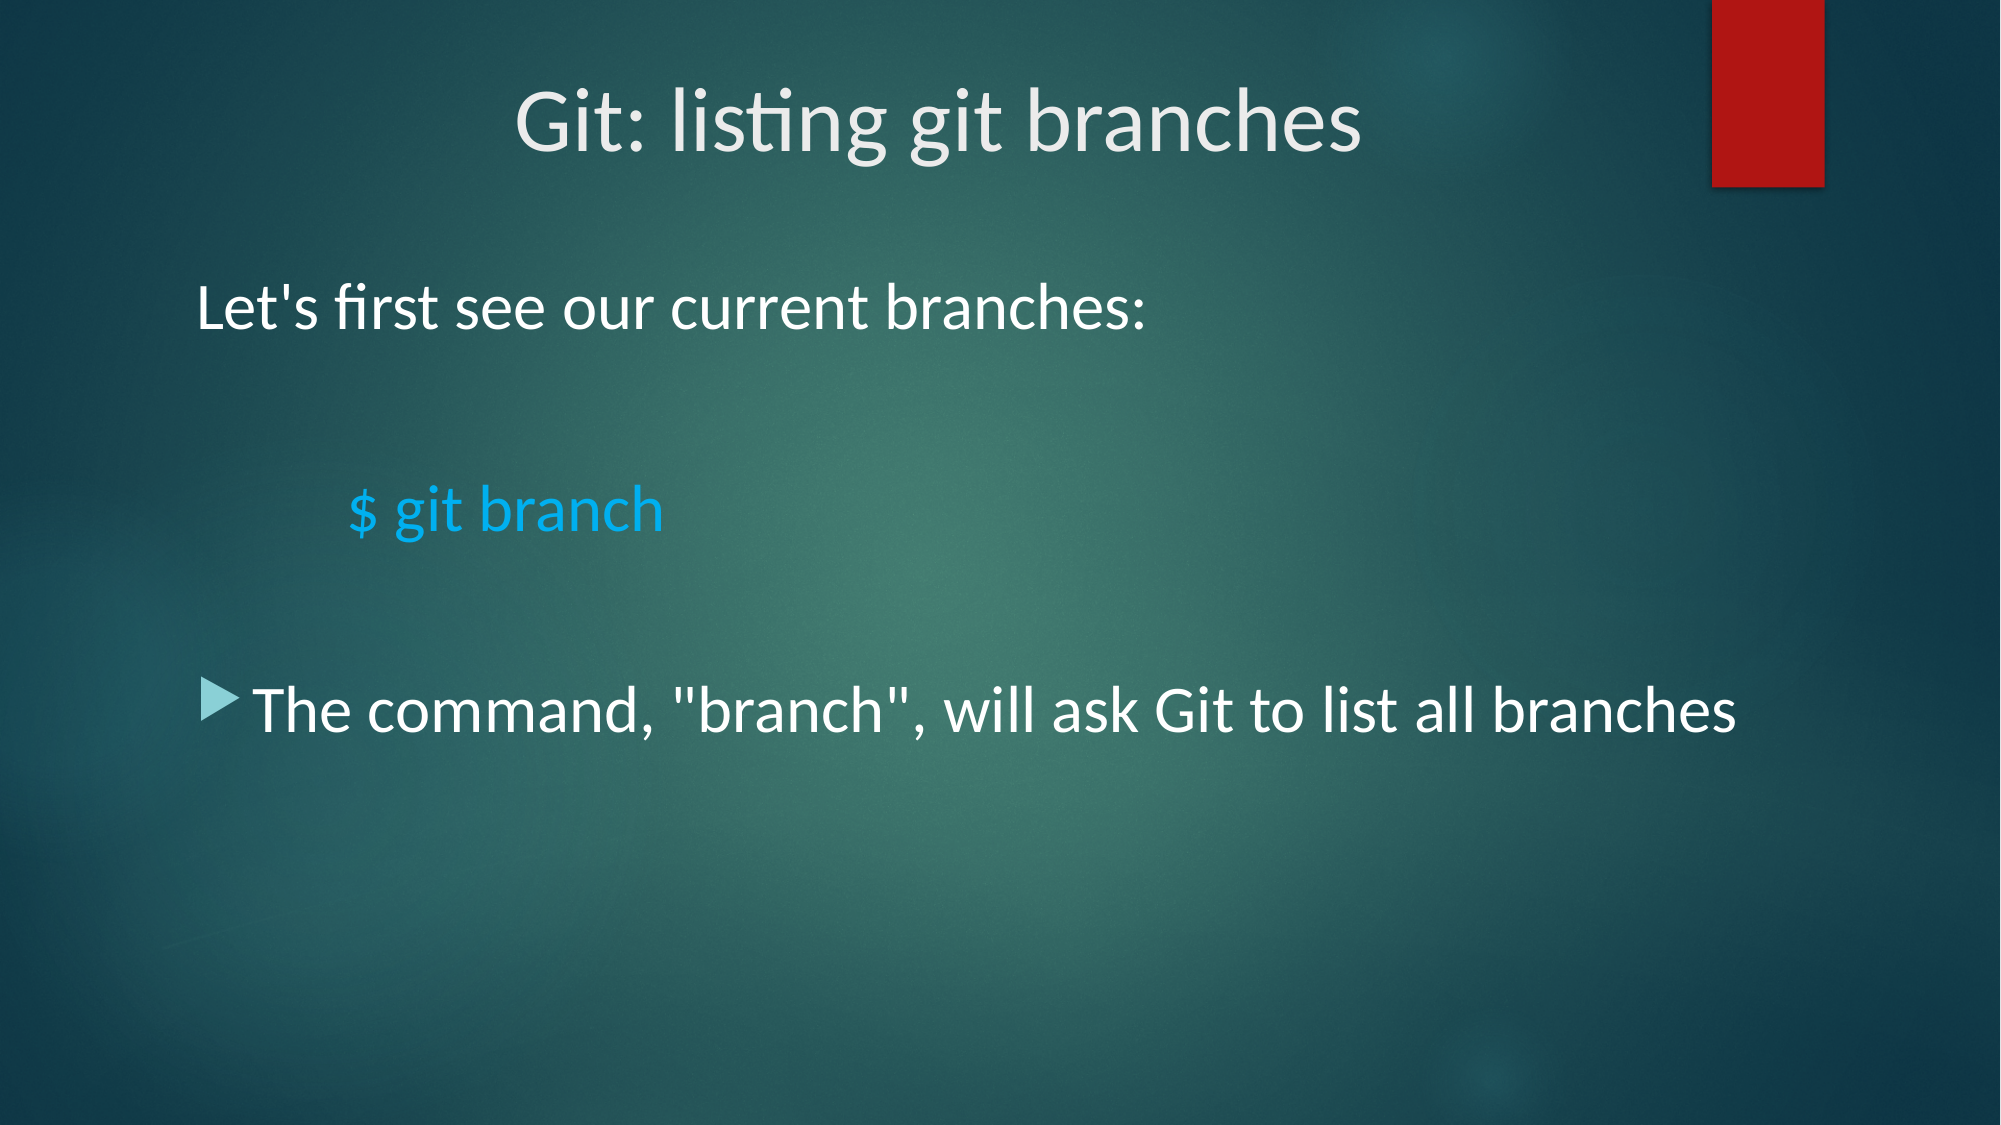

# Git: listing git branches
Let's first see our current branches:

	$ git branch

The command, "branch", will ask Git to list all branches